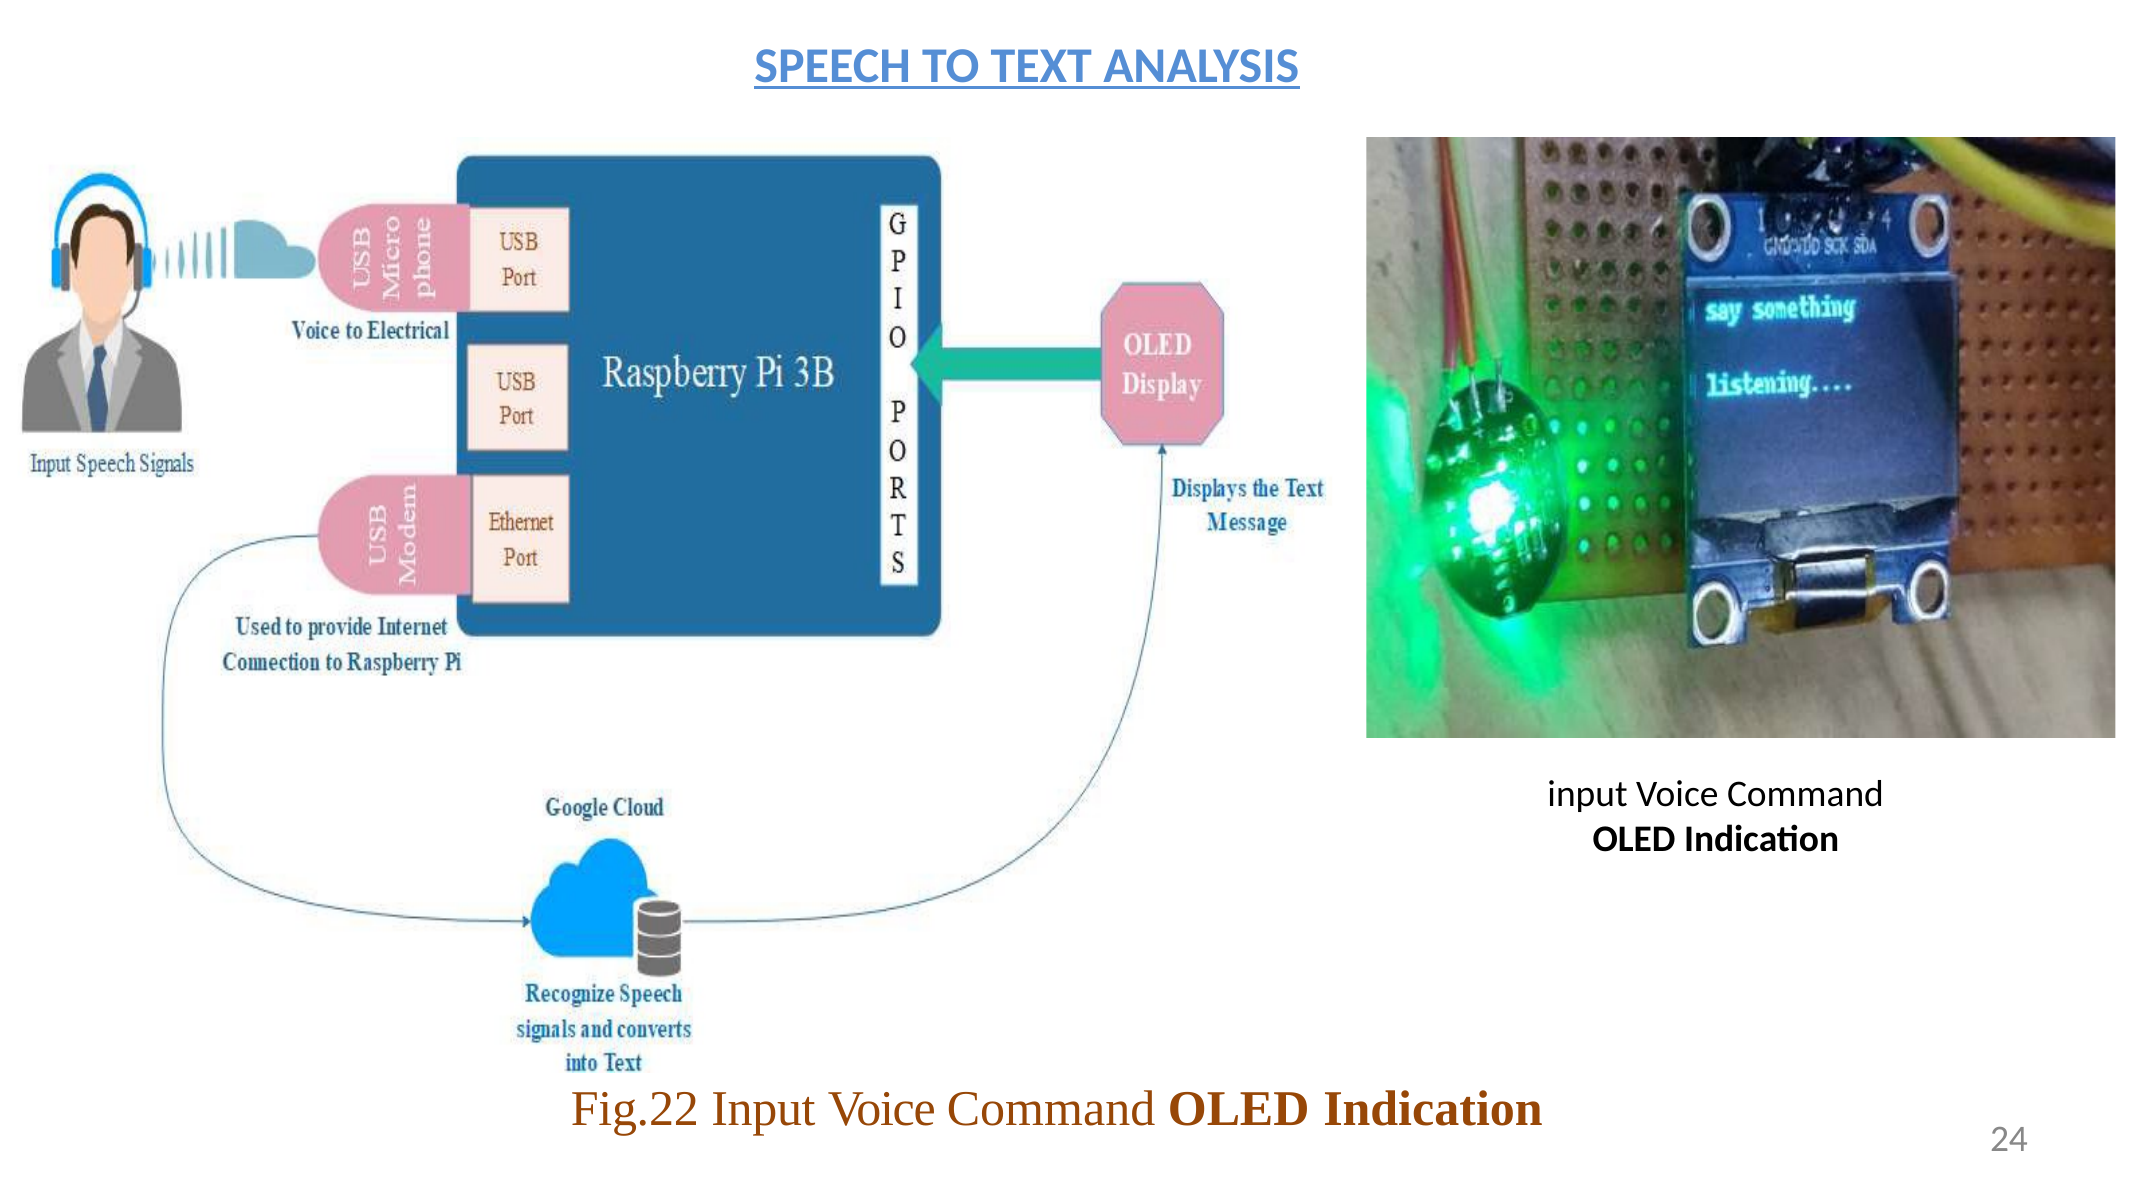

SPEECH TO TEXT ANALYSIS

input Voice Command
OLED Indication
Fig.22 Input Voice Command OLED Indication
24